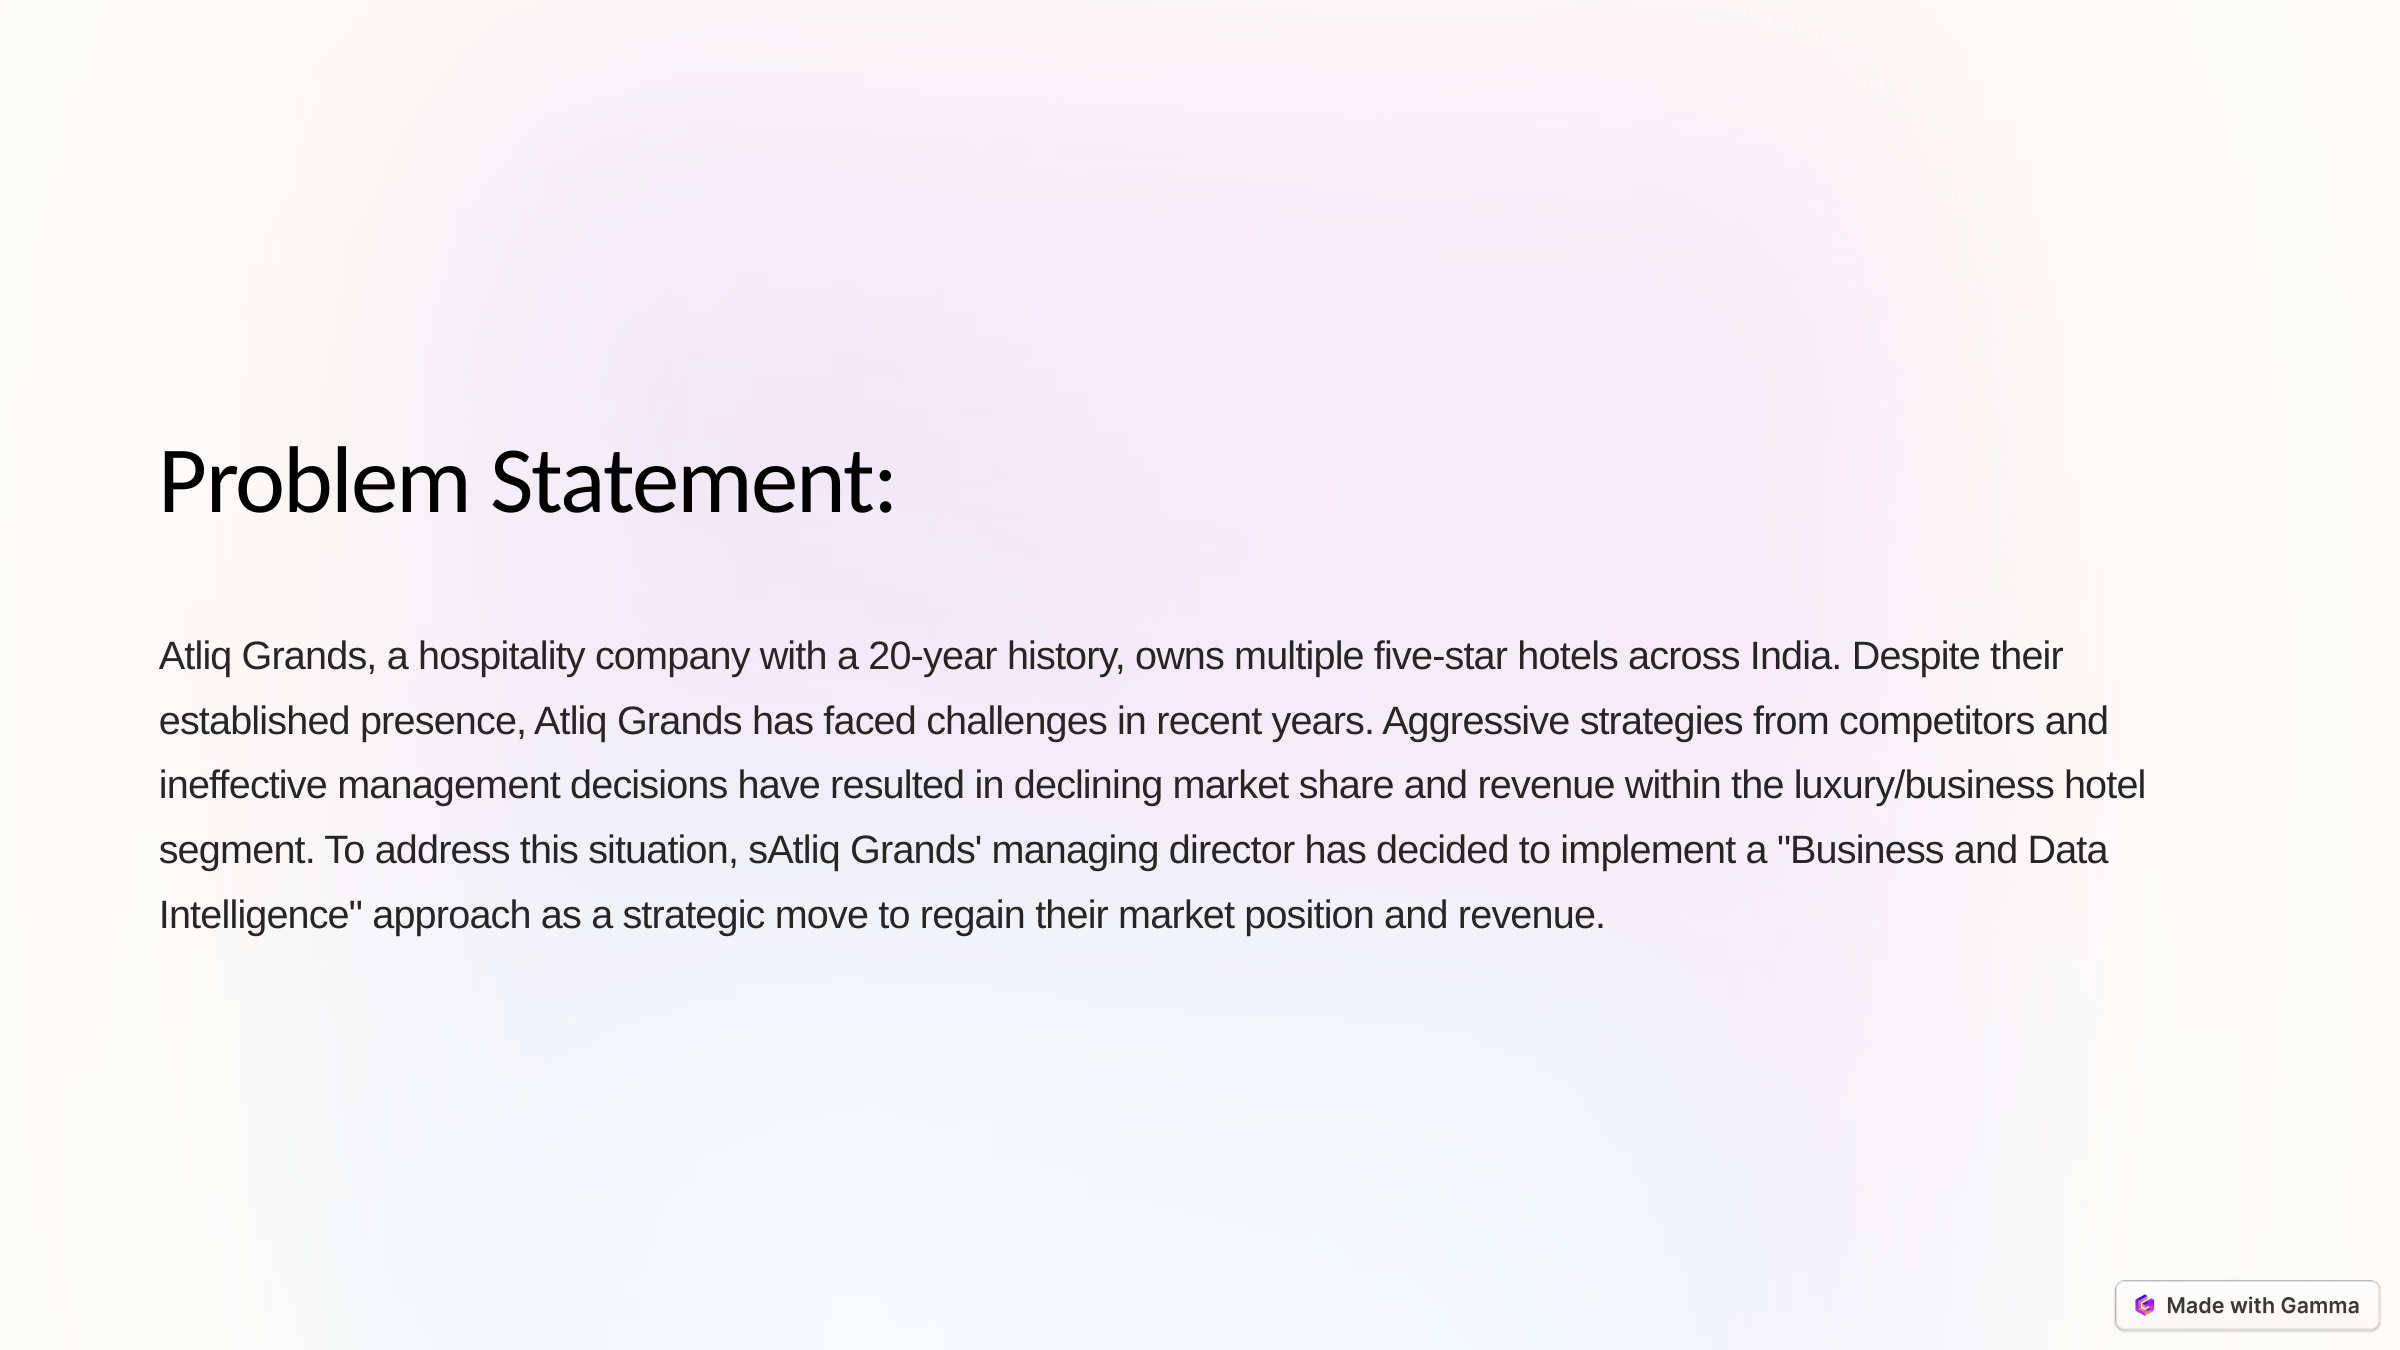

Problem Statement:
Atliq Grands, a hospitality company with a 20-year history, owns multiple five-star hotels across India. Despite their established presence, Atliq Grands has faced challenges in recent years. Aggressive strategies from competitors and ineffective management decisions have resulted in declining market share and revenue within the luxury/business hotel segment. To address this situation, sAtliq Grands' managing director has decided to implement a "Business and Data Intelligence" approach as a strategic move to regain their market position and revenue.